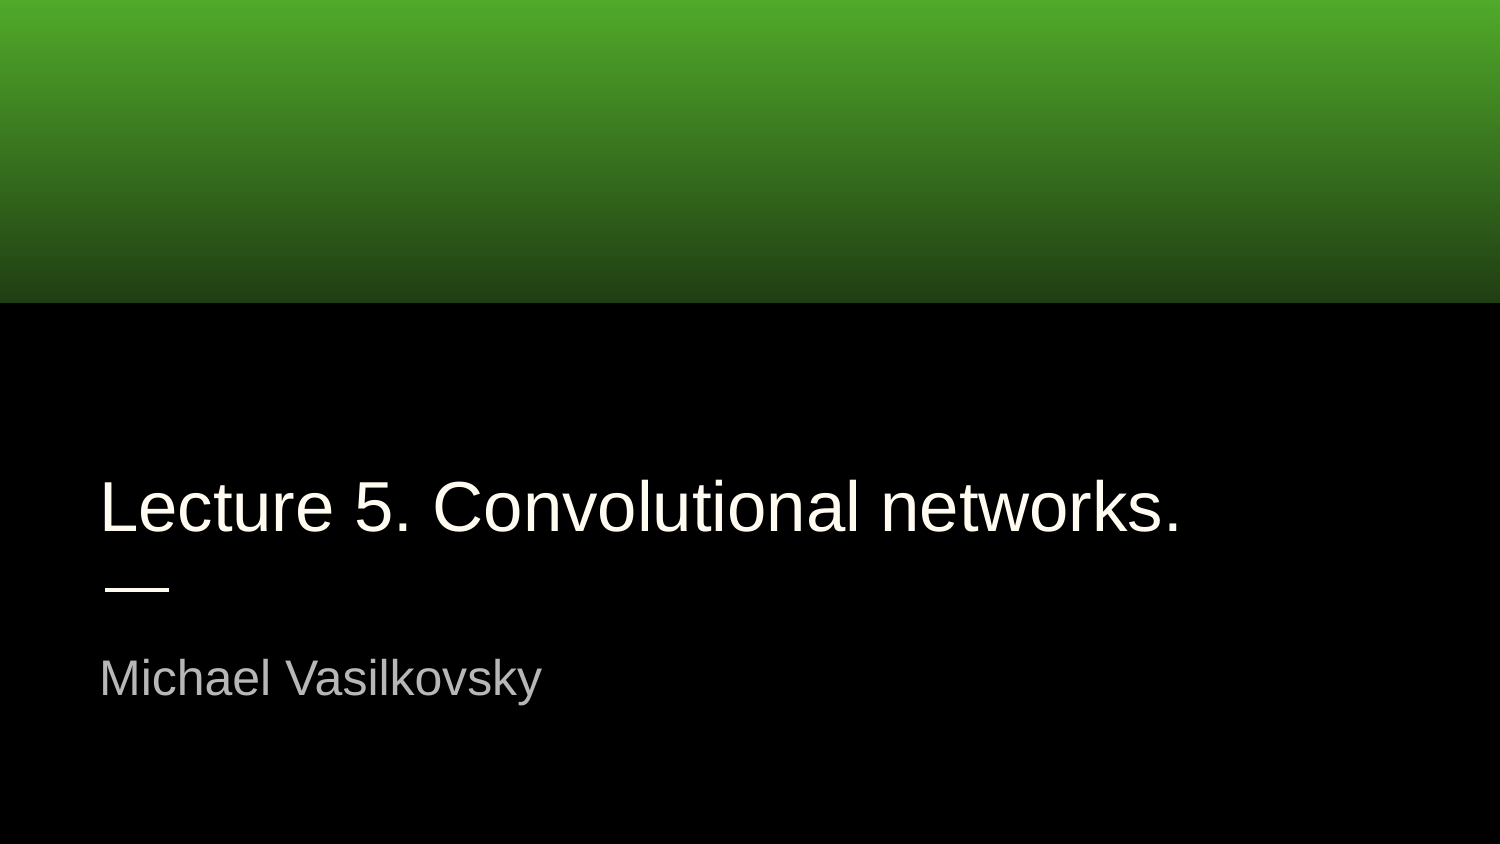

# Lecture 5. Convolutional networks.
Michael Vasilkovsky